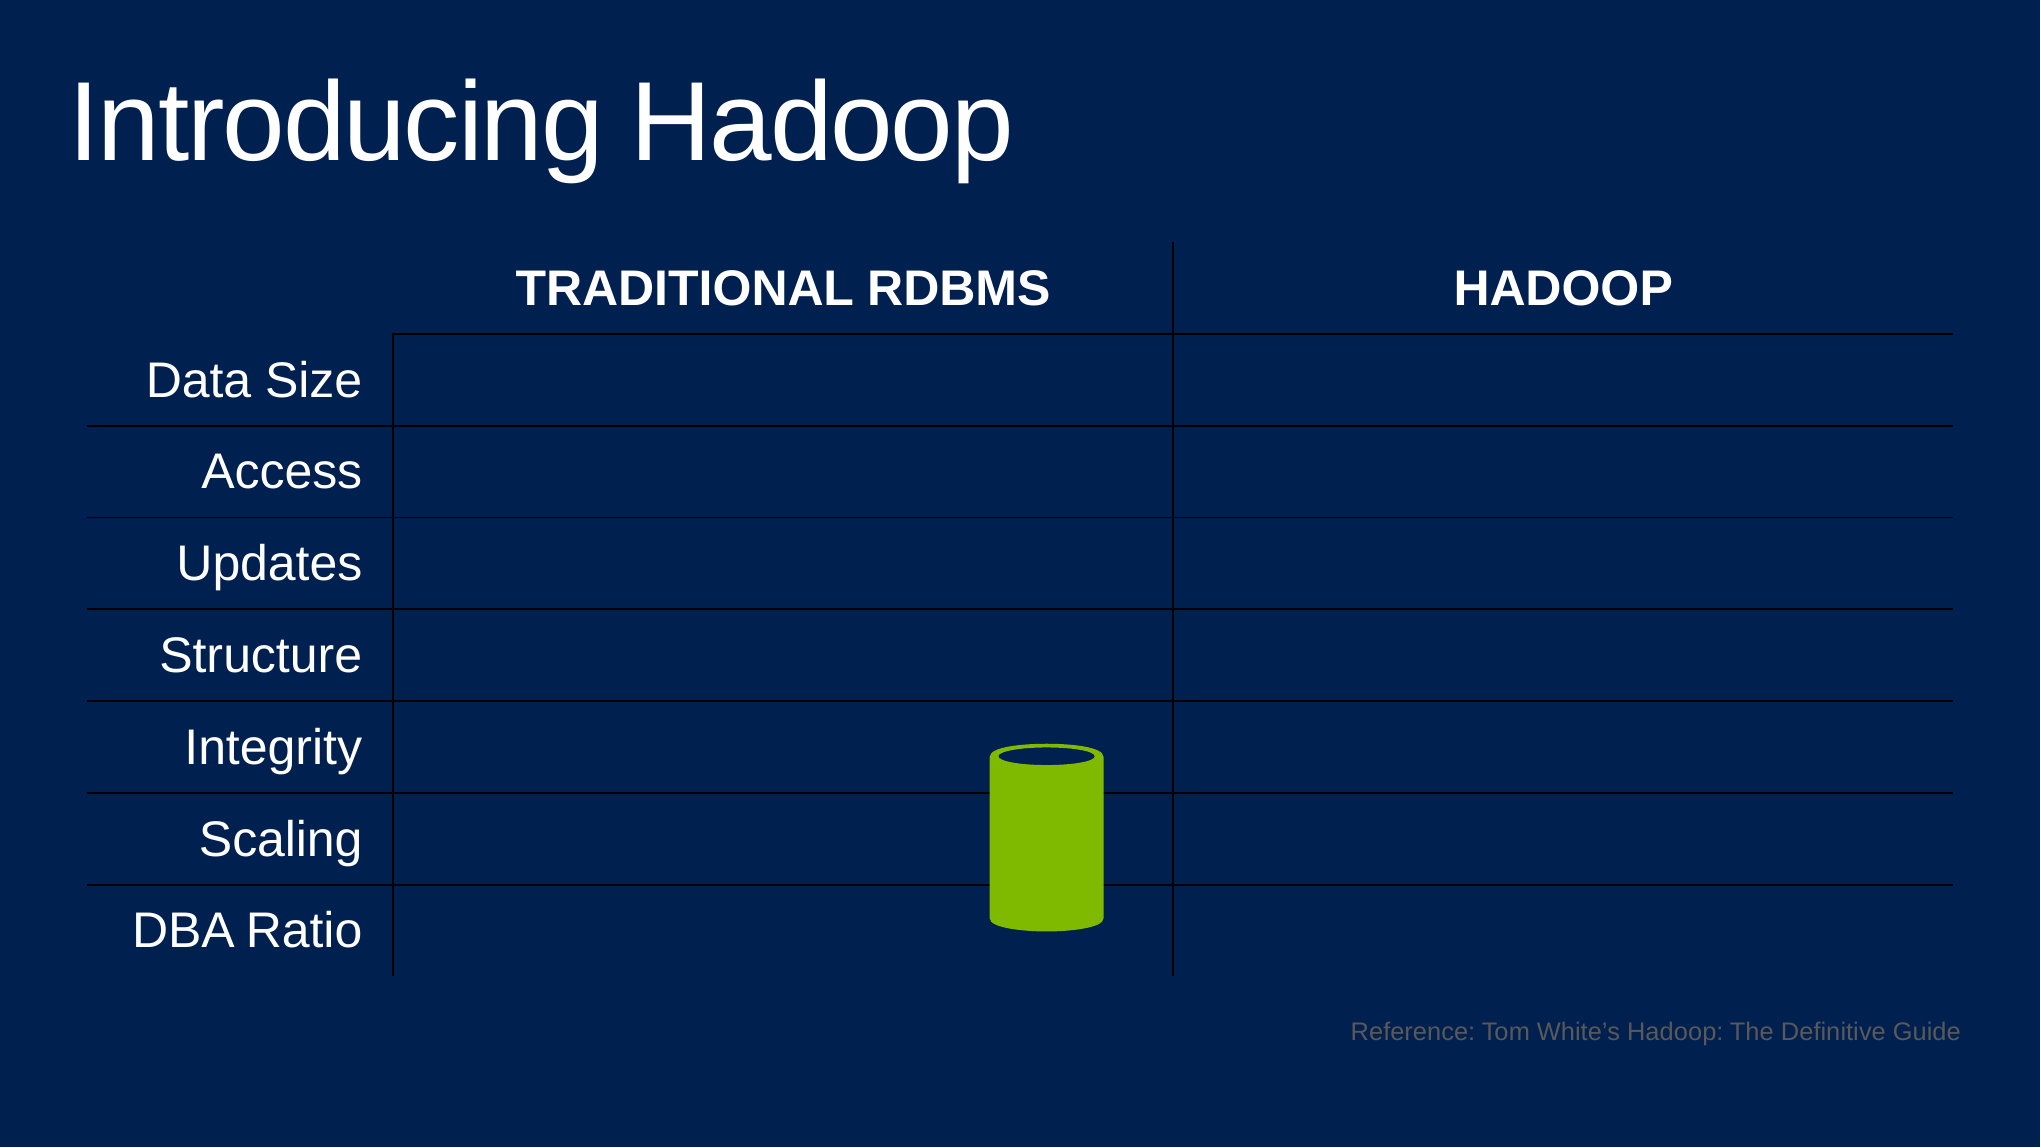

# Introducing Hadoop
|  | Traditional RDBMS | Hadoop |
| --- | --- | --- |
| Data Size | Gigabytes (Terabytes) | Petabytes (Hexabytes) |
| Access | Interactive and Batch | Batch |
| Updates | Read / Write many times | Write once, Read many times |
| Structure | Static Schema | Dynamic Schema |
| Integrity | High (ACID) | Low |
| Scaling | Nonlinear | Linear |
| DBA Ratio | 1:40 | 1:3000 |

Reference: Tom White’s Hadoop: The Definitive Guide